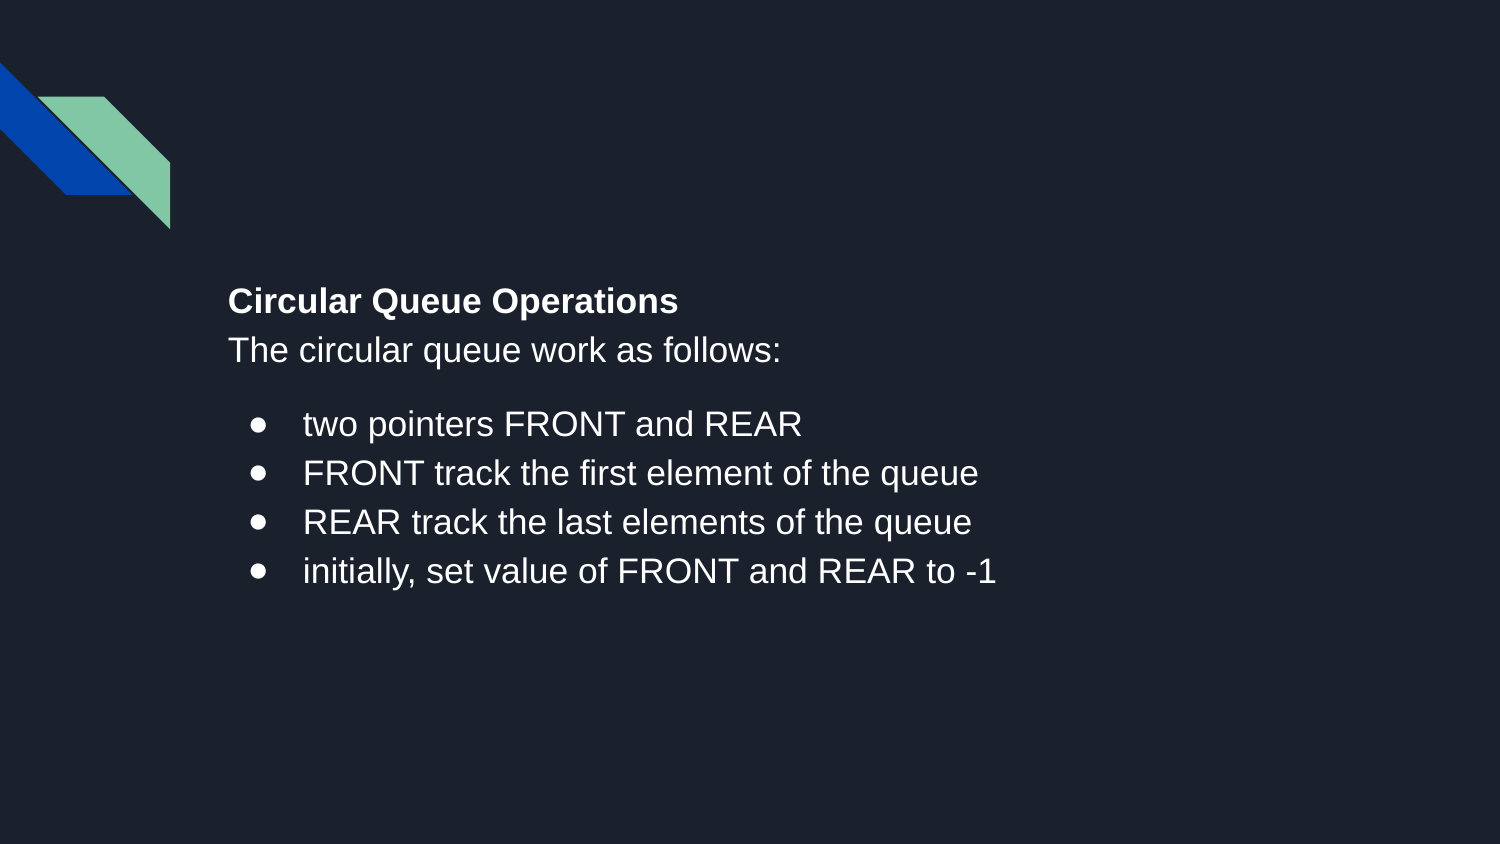

#
Circular Queue Operations
The circular queue work as follows:
two pointers FRONT and REAR
FRONT track the first element of the queue
REAR track the last elements of the queue
initially, set value of FRONT and REAR to -1